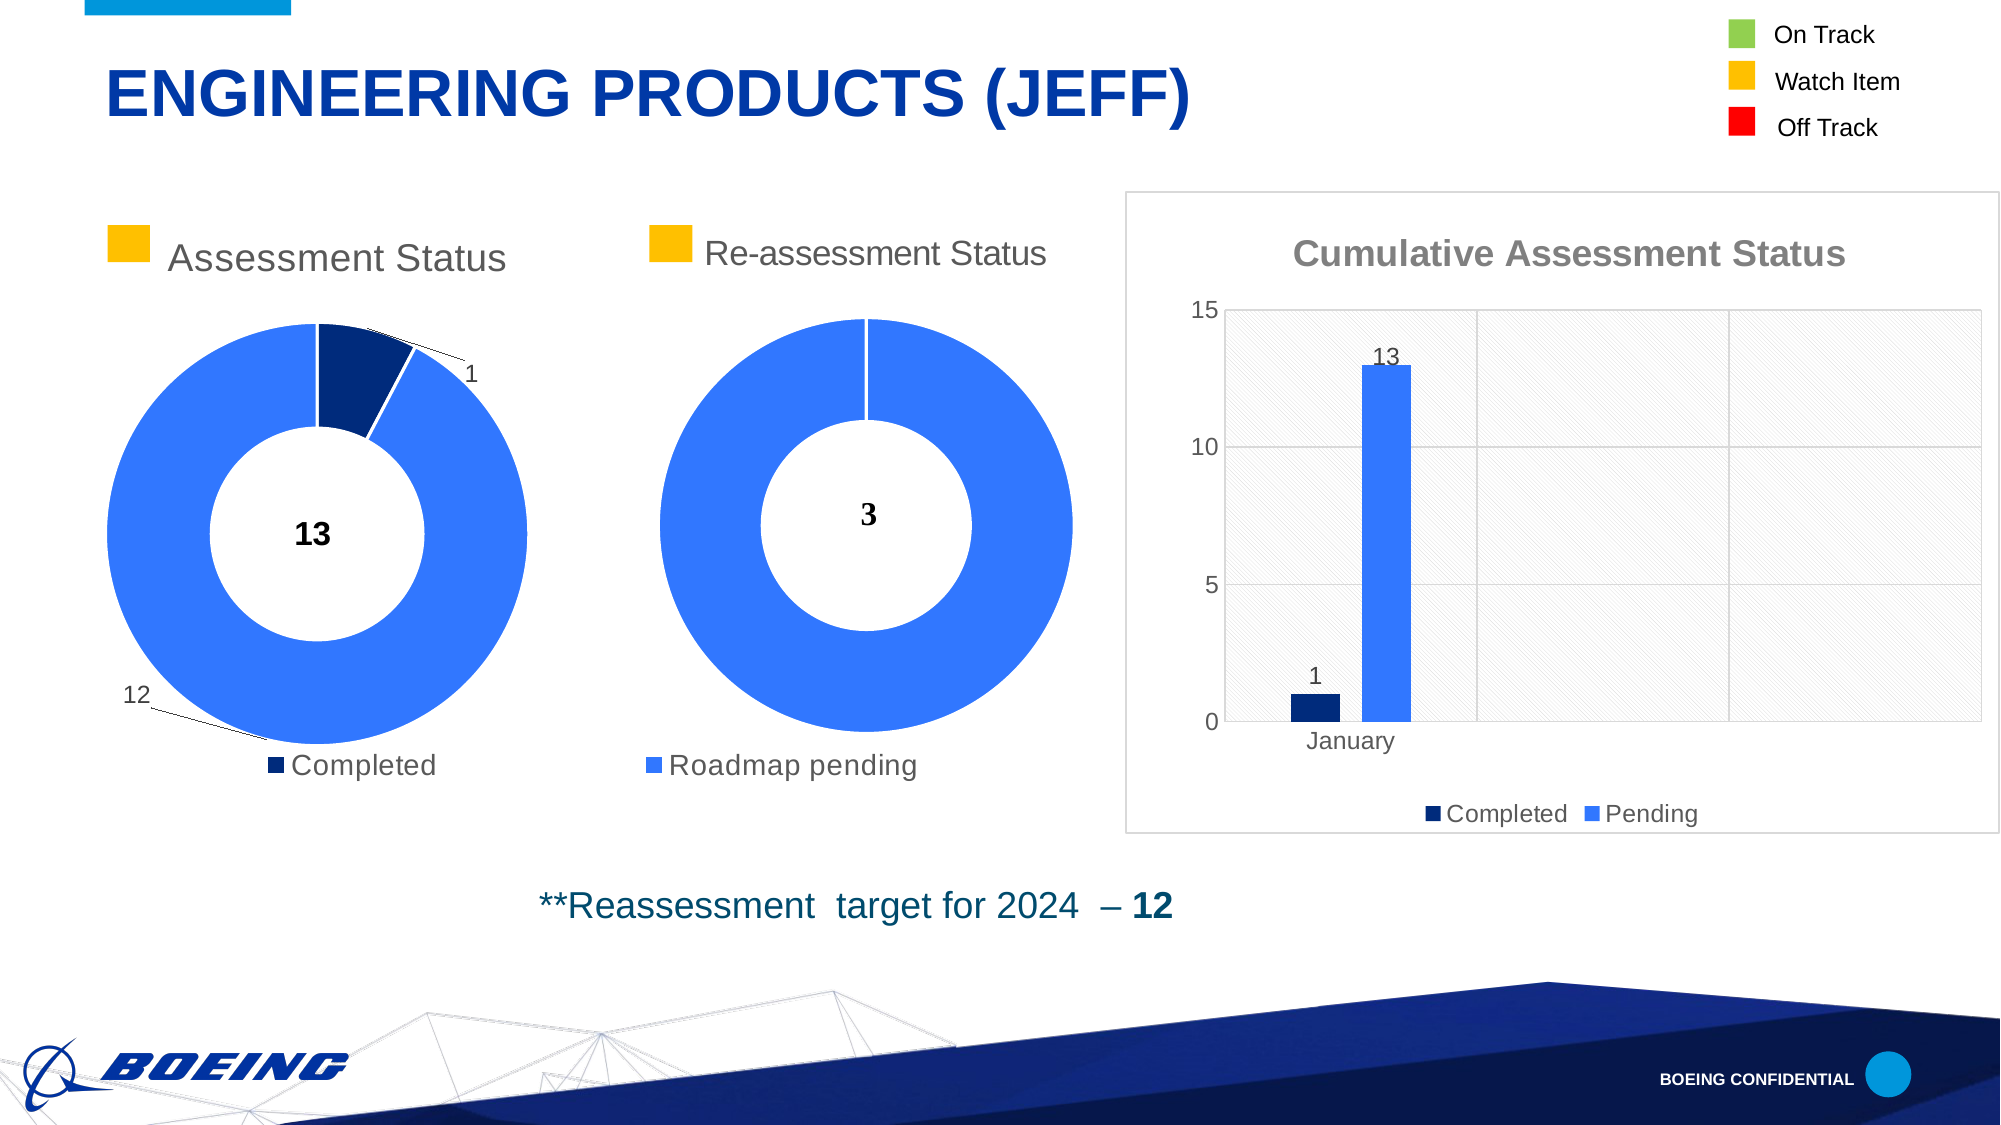

On Track

# Engineering Products (Jeff)

Watch Item

Off Track

### Chart:     Re-assessment Status

| Category | DSO Status |
|---|---|
| Completed | 0.0 |
| Roadmap pending | 3.0 |

### Chart:   Cumulative Assessment Status

| Category | Completed | Pending |
|---|---|---|
| January | 1.0 | 13.0 |

### Chart:  Assessment Status

| Category | DSO Status |
|---|---|
| Completed | 1.0 |
| Pending | 12.0 |

   13
**Reassessment  target for 2024  – 12